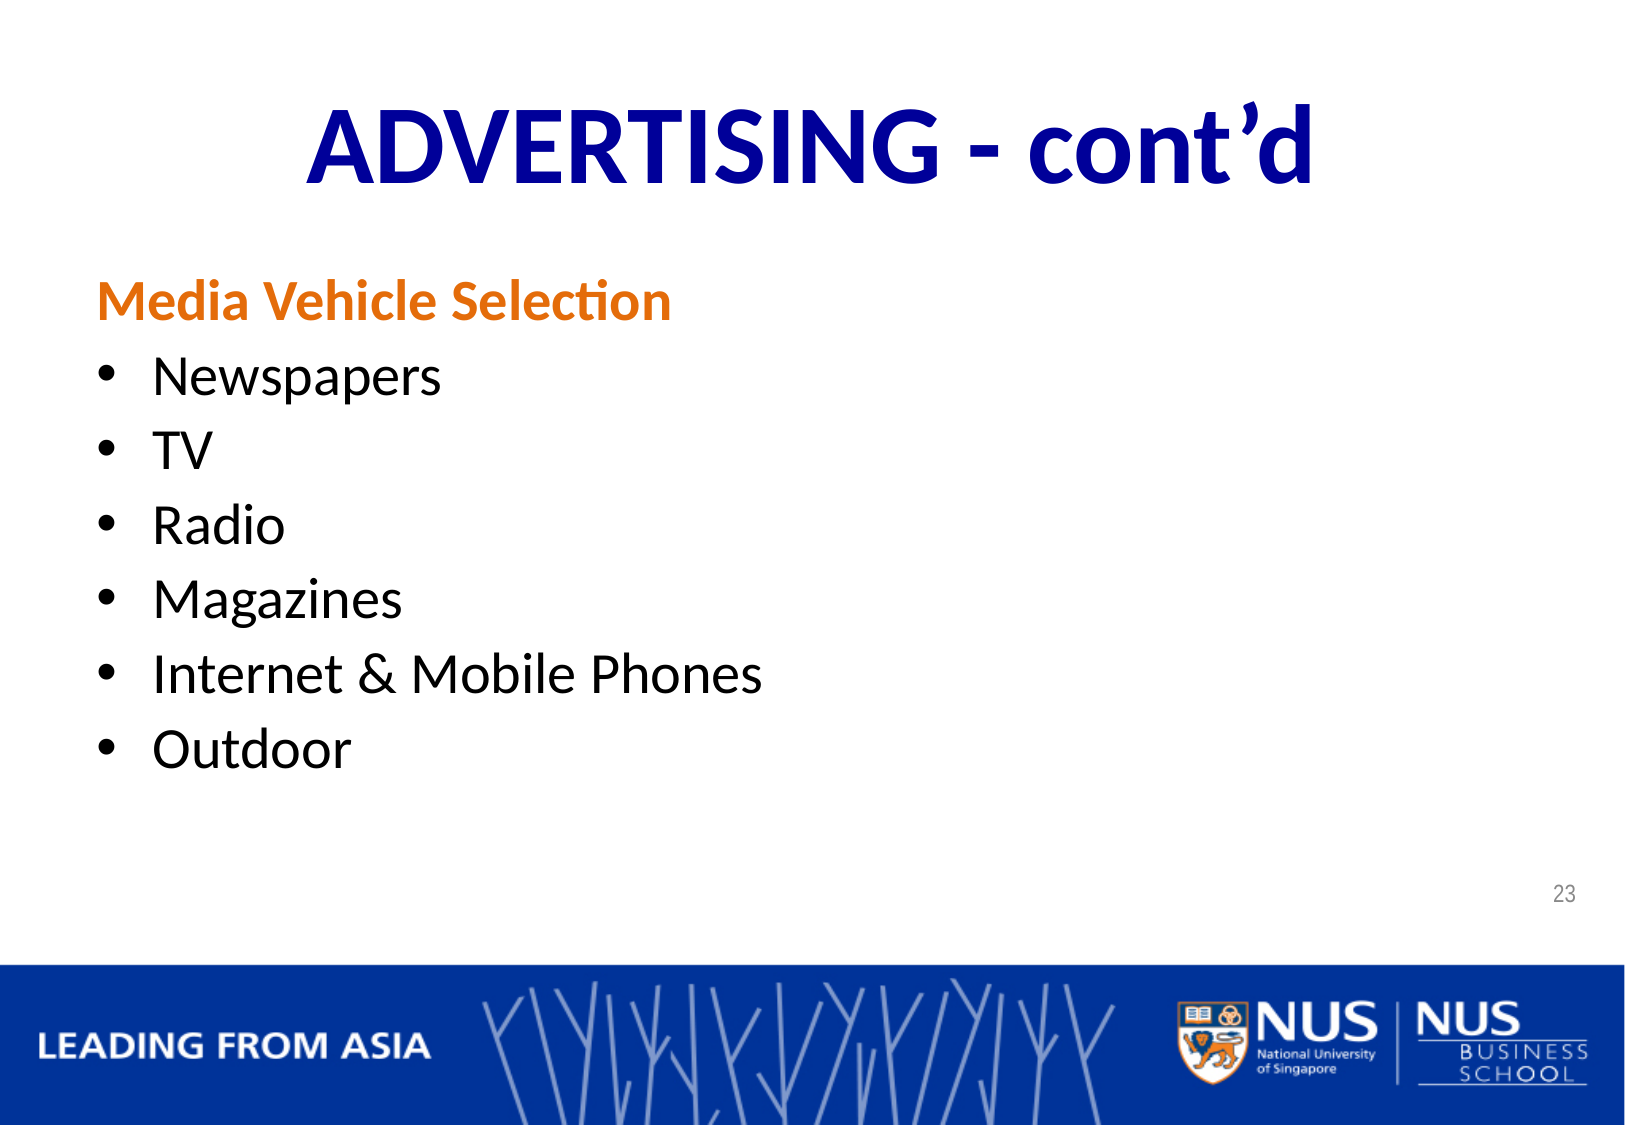

# ADVERTISING - cont’d
Media Vehicle Selection
Newspapers
TV
Radio
Magazines
Internet & Mobile Phones
Outdoor
23